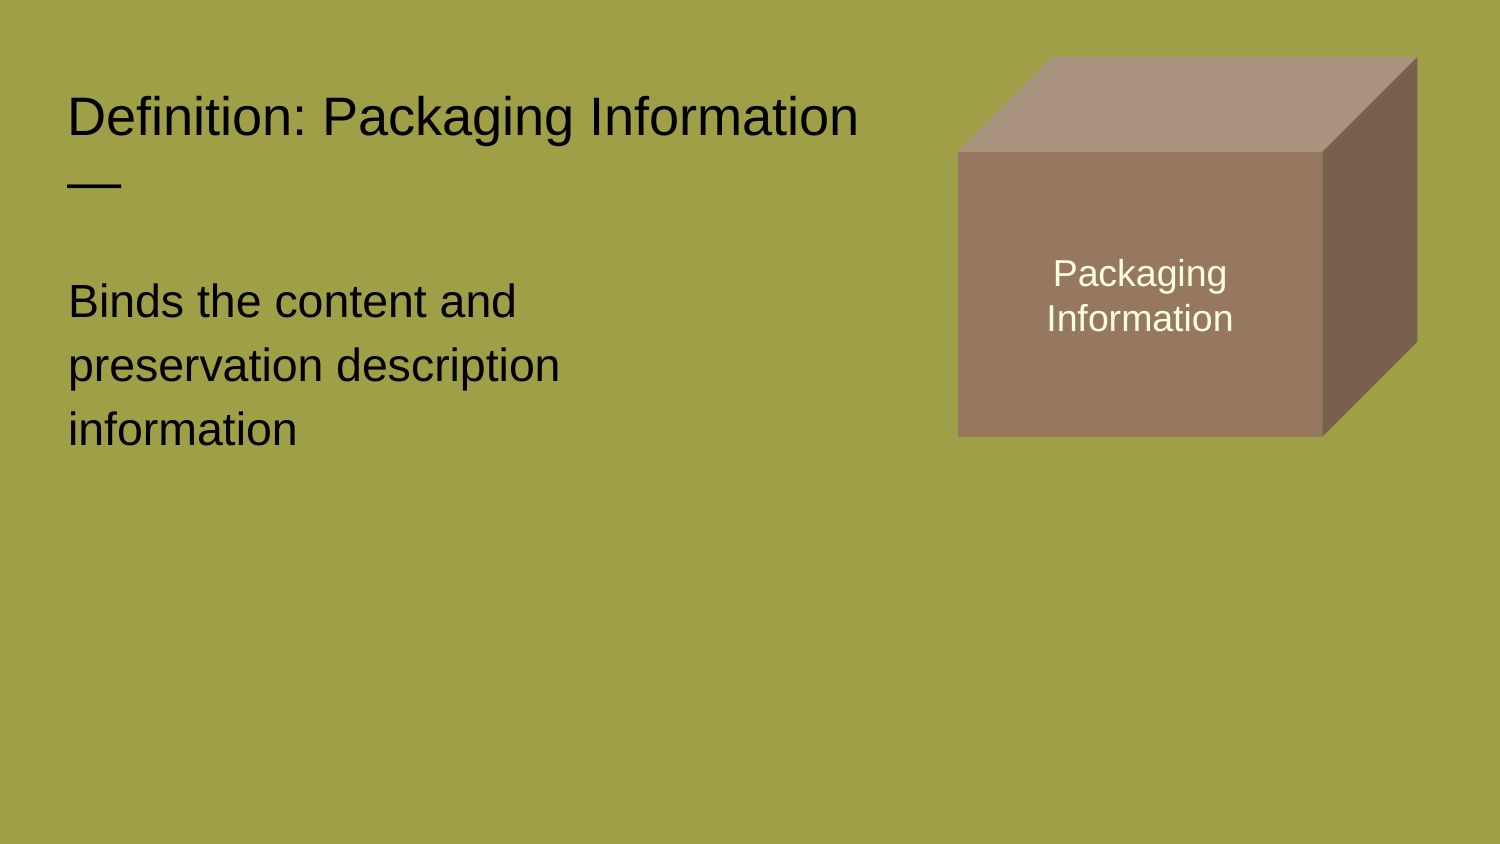

Packaging Information
Definition: Packaging Information
—
Binds the content and preservation description information